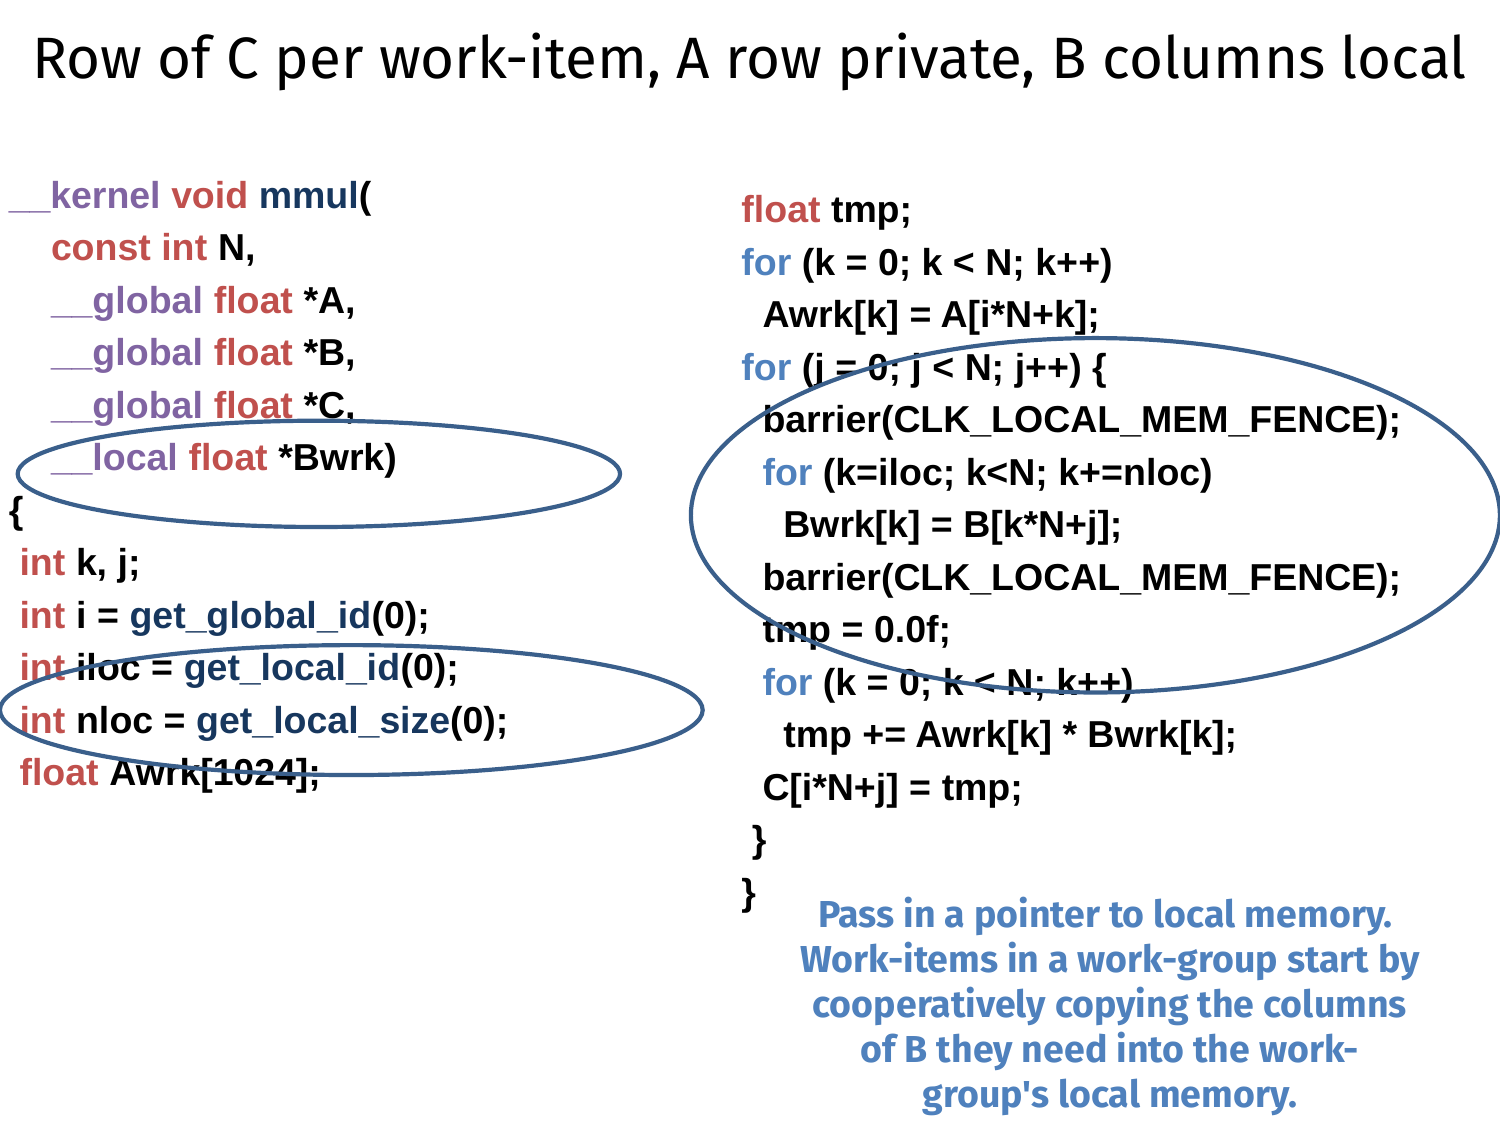

# Row of C per work-item, A row private, B columns local

float tmp;
for (k = 0; k < N; k++)
  Awrk[k] = A[i*N+k];
for (j = 0; j < N; j++) {
  barrier(CLK_LOCAL_MEM_FENCE);
  for (k=iloc; k<N; k+=nloc)
    Bwrk[k] = B[k*N+j];
  barrier(CLK_LOCAL_MEM_FENCE);
  tmp = 0.0f;
  for (k = 0; k < N; k++)
    tmp += Awrk[k] * Bwrk[k];
  C[i*N+j] = tmp;
 }
}
__kernel void mmul(
    const int N,
    __global float *A,
    __global float *B,
    __global float *C,
    __local float *Bwrk)
{
 int k, j;
 int i = get_global_id(0);
 int iloc = get_local_id(0);
 int nloc = get_local_size(0);
 float Awrk[1024];

Pass in a pointer to local memory.  Work-items in a work-group start by cooperatively copying the columns of B they need into the work-group's local memory.